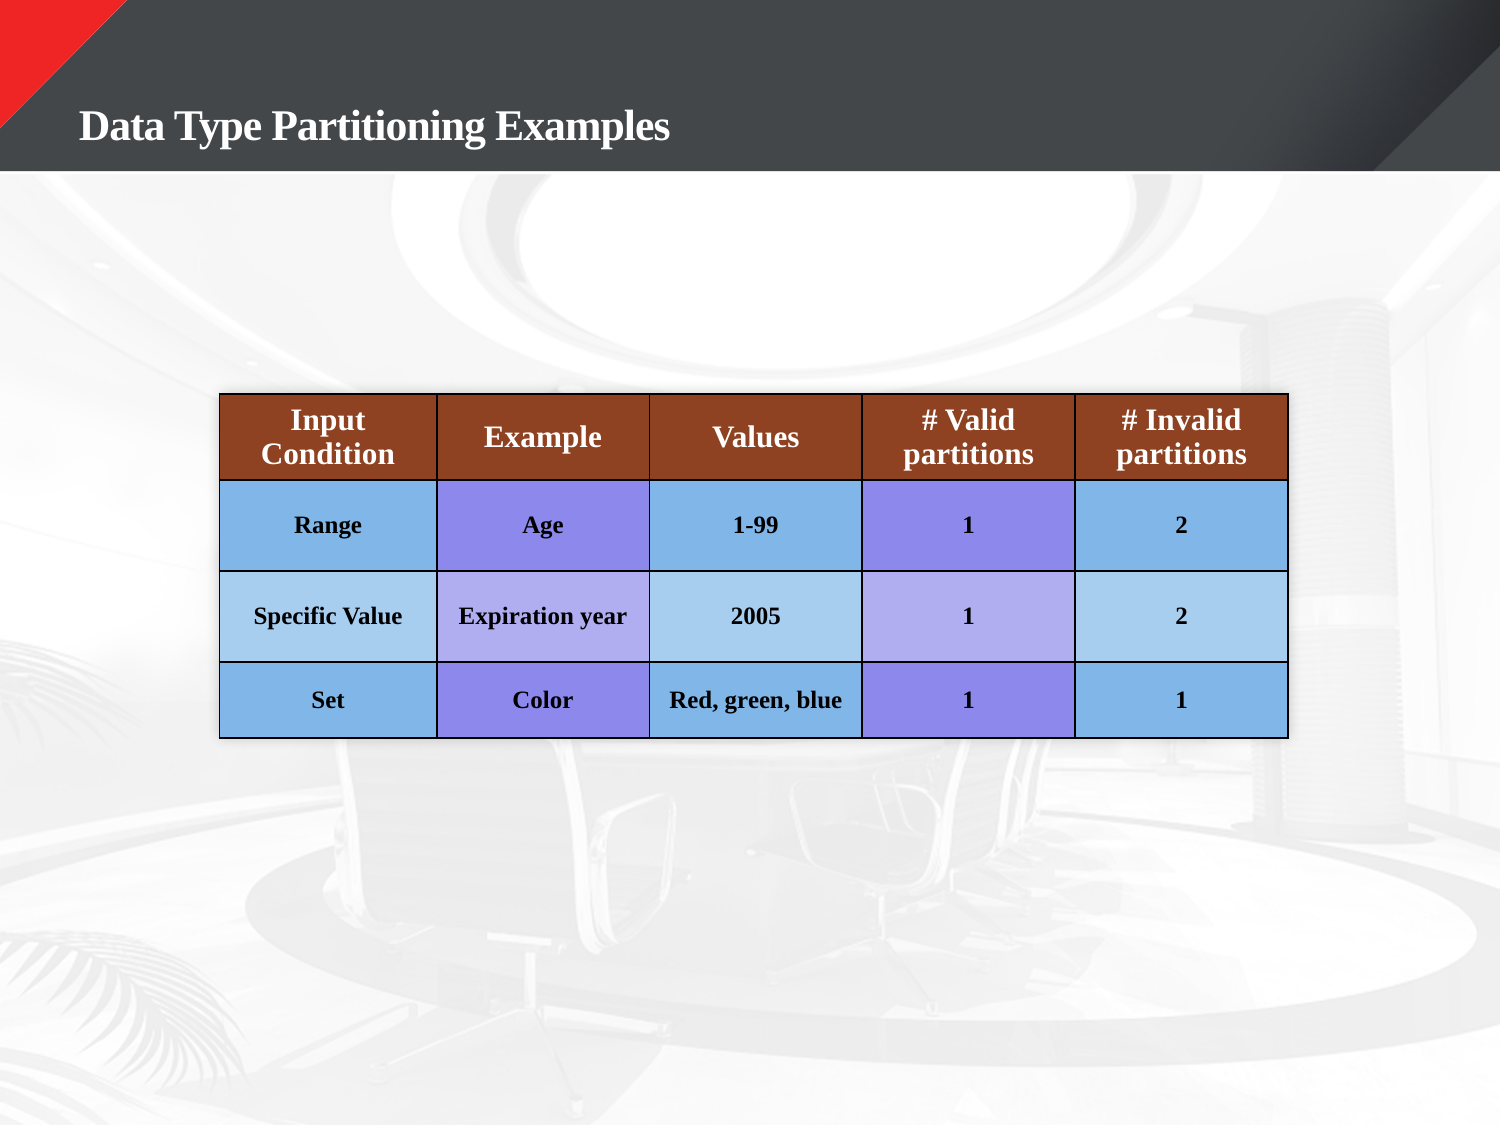

# Data Type Partitioning Examples
| Input Condition | Example | Values | # Valid partitions | # Invalid partitions |
| --- | --- | --- | --- | --- |
| Range | Age | 1-99 | 1 | 2 |
| Specific Value | Expiration year | 2005 | 1 | 2 |
| Set | Color | Red, green, blue | 1 | 1 |